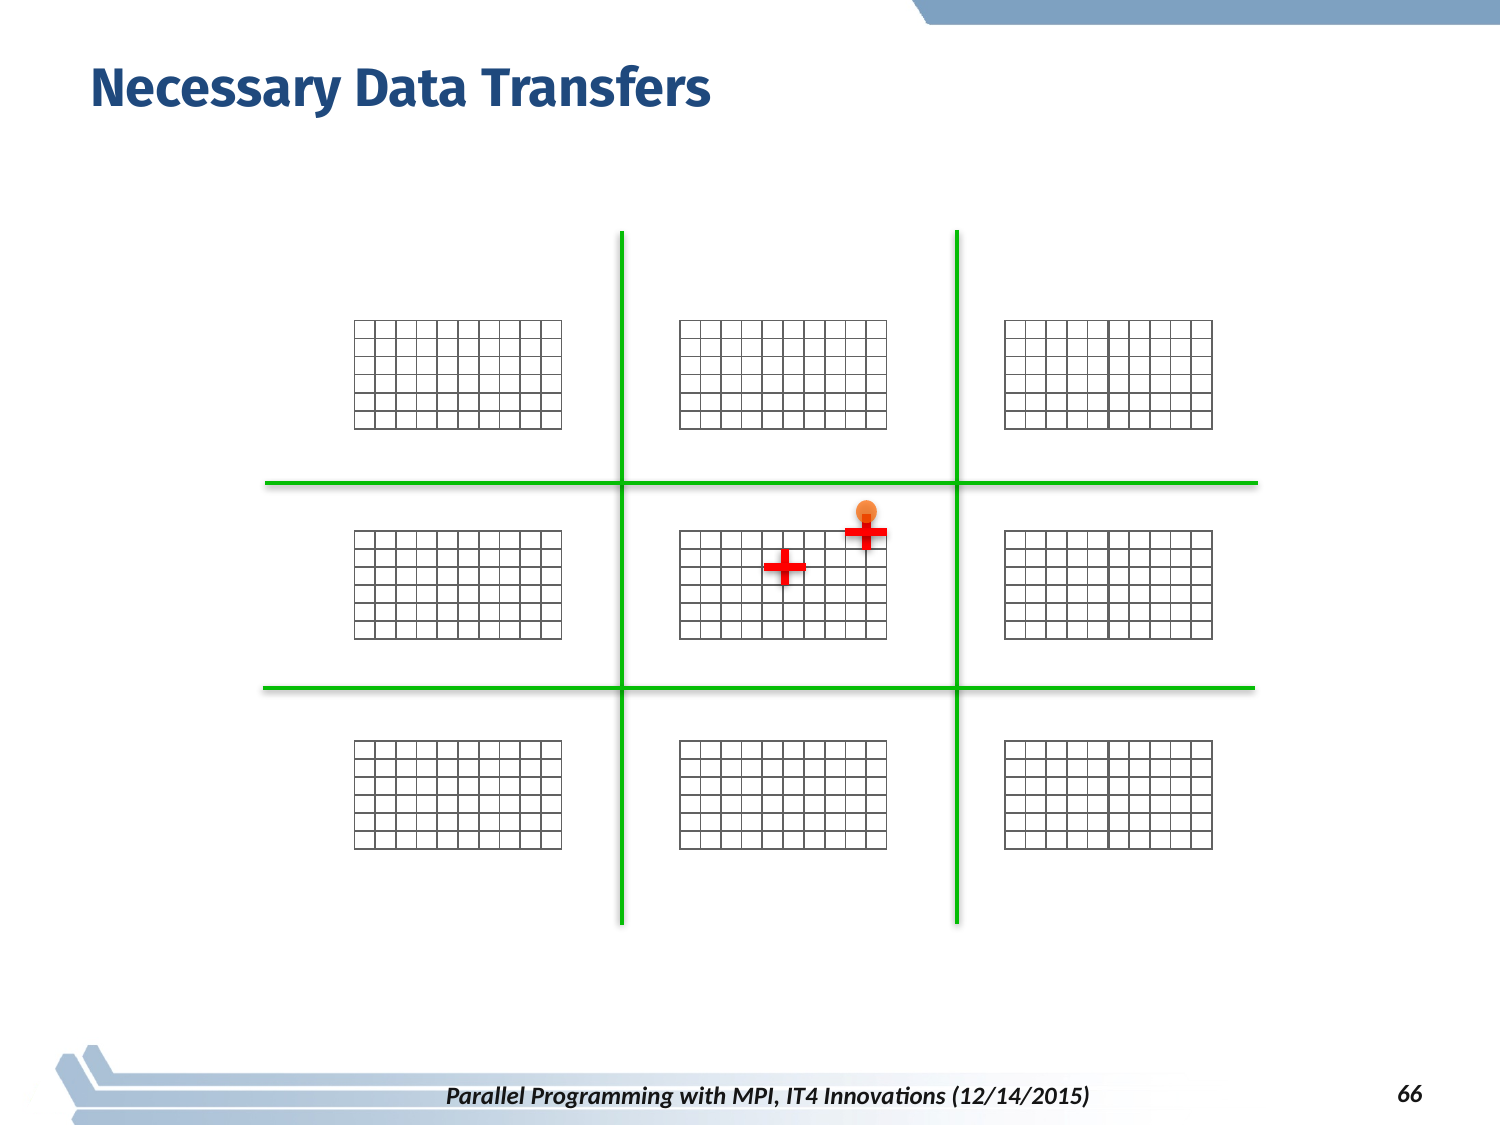

# Necessary Data Transfers

66
Parallel Programming with MPI, IT4 Innovations (12/14/2015)